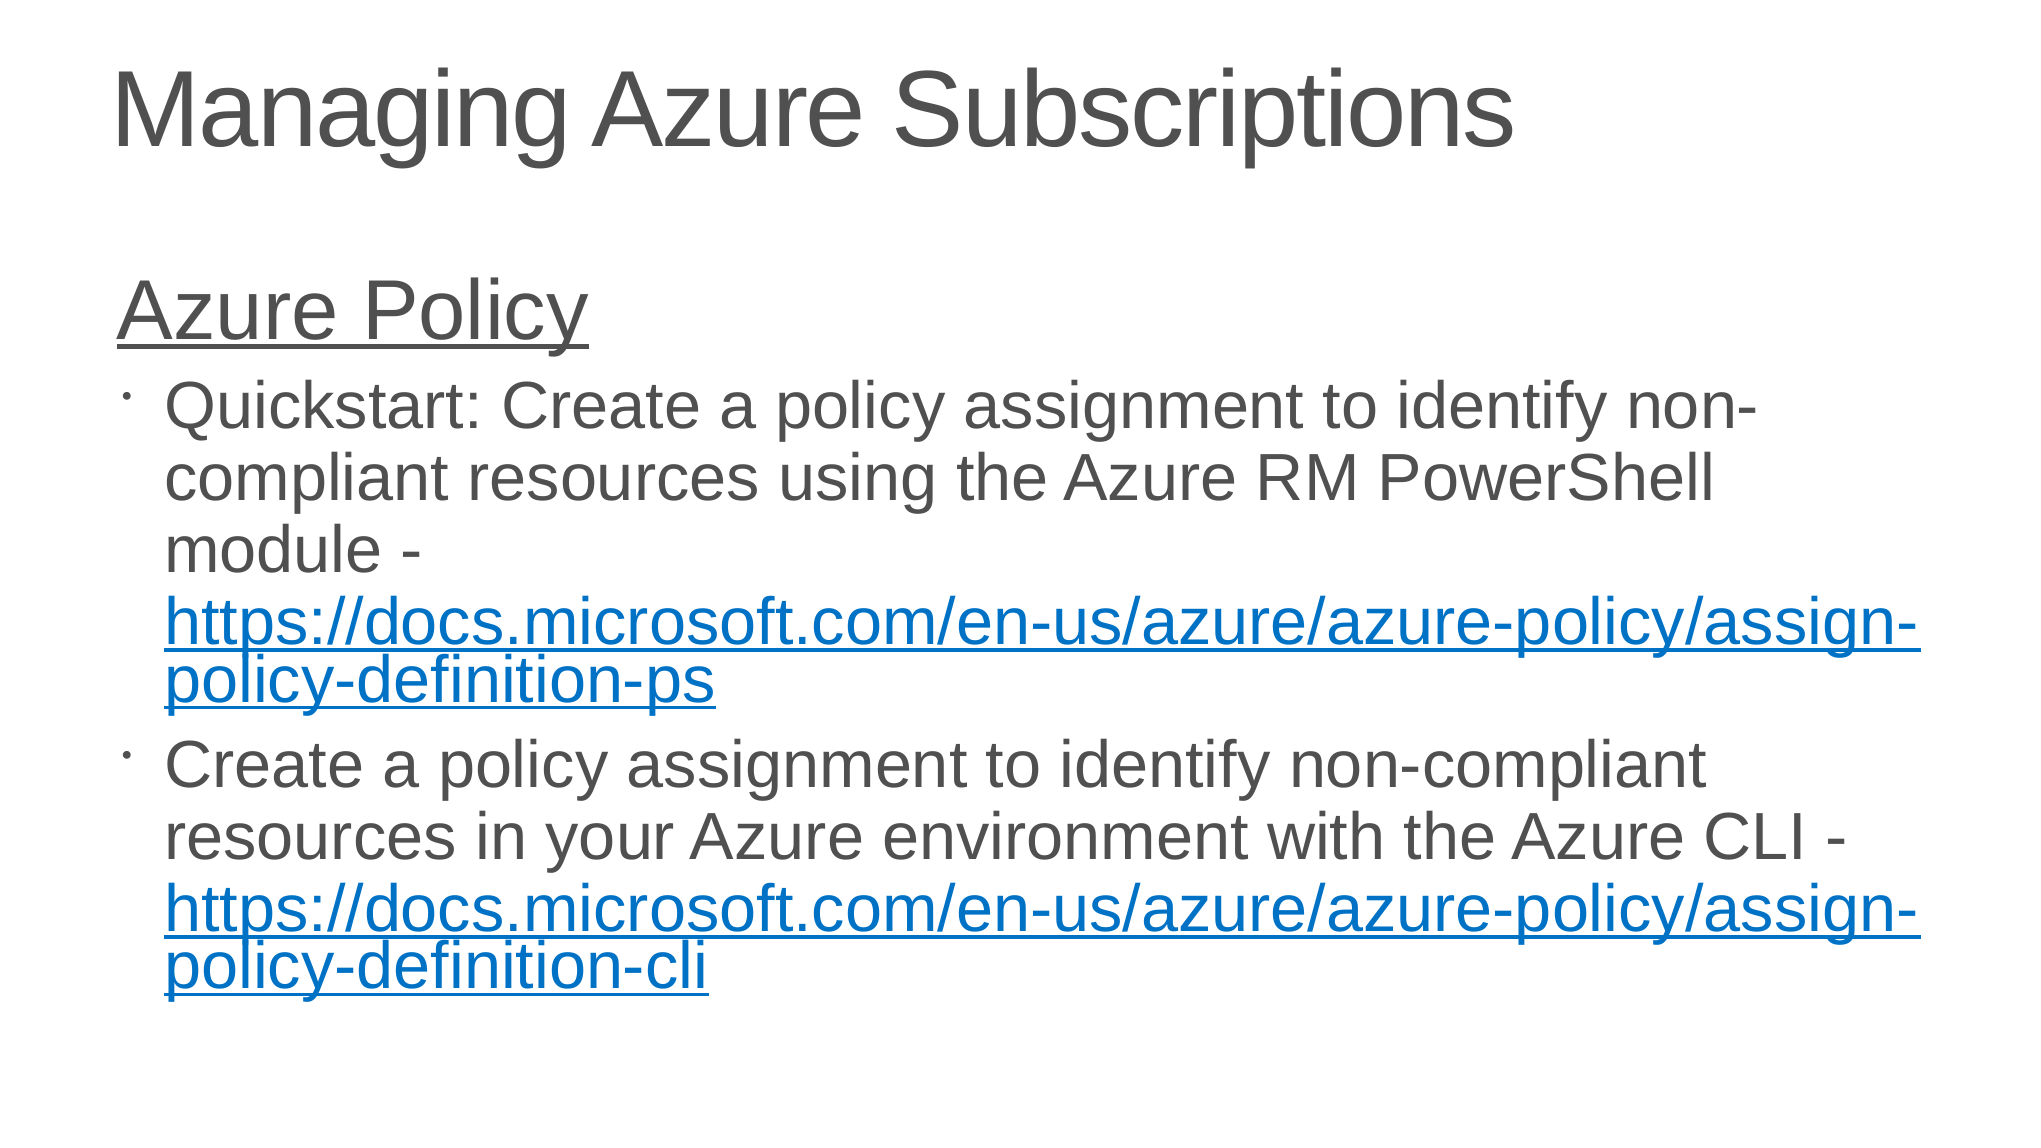

# Managing Azure Subscriptions
Azure Policy
Quickstart: Create a policy assignment to identify non-compliant resources using the Azure RM PowerShell module - https://docs.microsoft.com/en-us/azure/azure-policy/assign-policy-definition-ps
Create a policy assignment to identify non-compliant resources in your Azure environment with the Azure CLI - https://docs.microsoft.com/en-us/azure/azure-policy/assign-policy-definition-cli